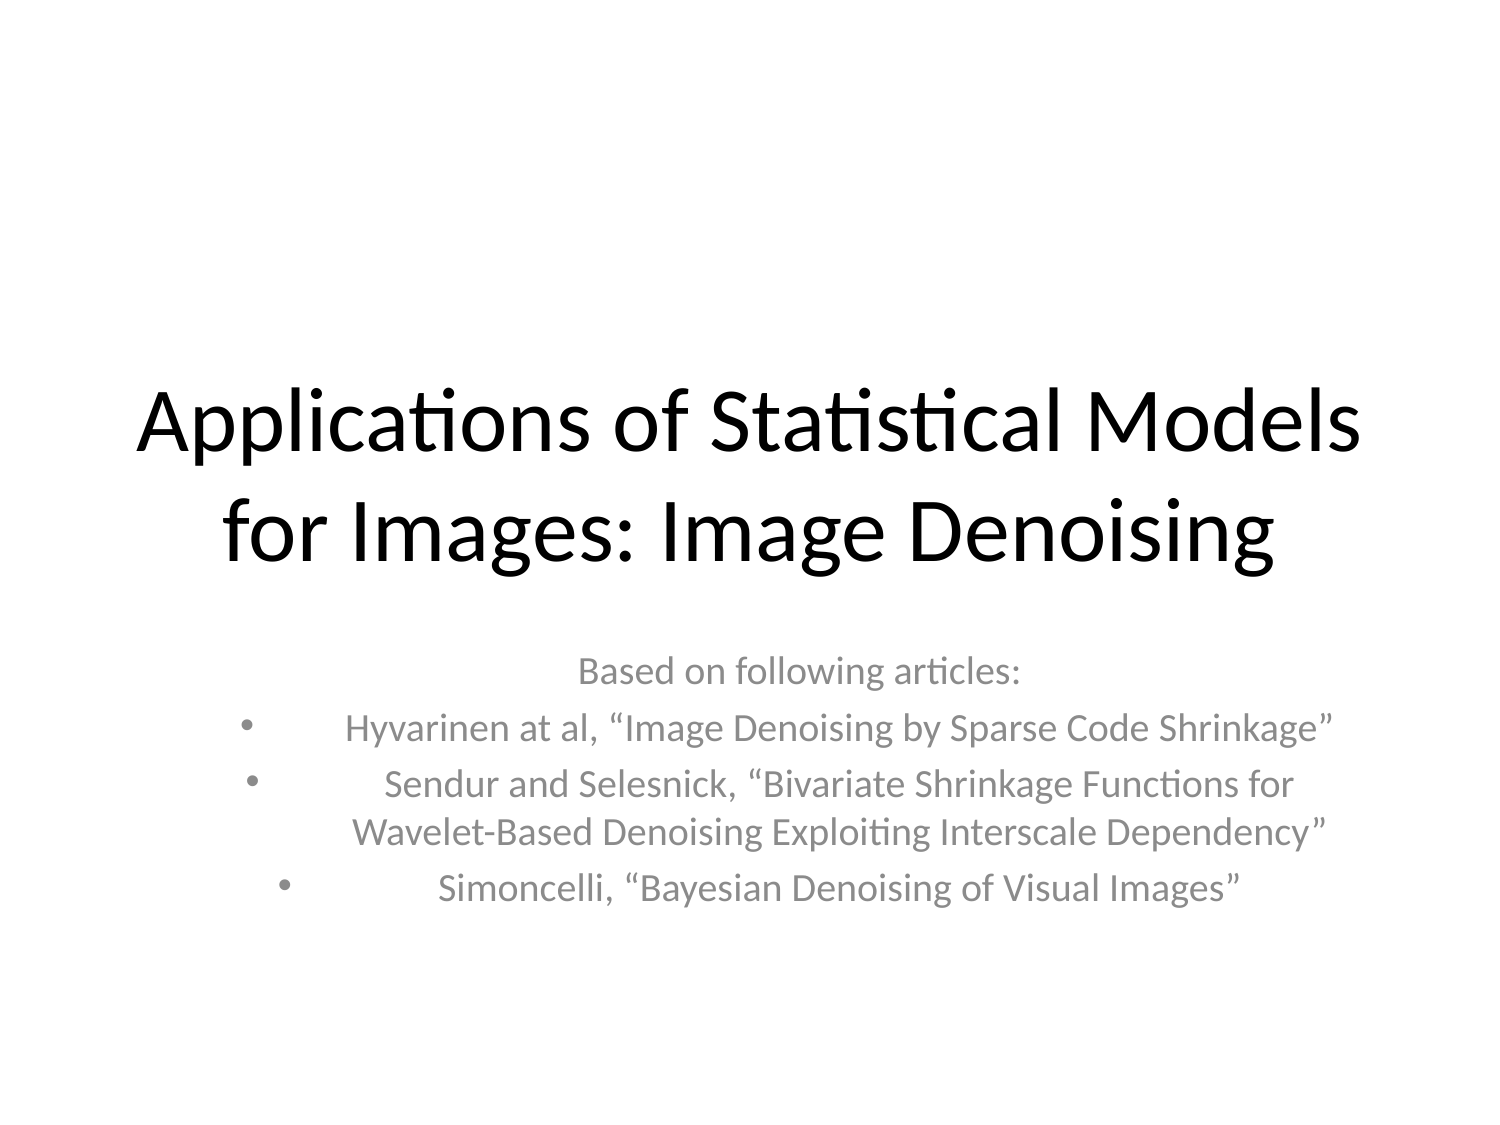

# Applications of Statistical Models for Images: Image Denoising
Based on following articles:
Hyvarinen at al, “Image Denoising by Sparse Code Shrinkage”
Sendur and Selesnick, “Bivariate Shrinkage Functions for Wavelet-Based Denoising Exploiting Interscale Dependency”
Simoncelli, “Bayesian Denoising of Visual Images”